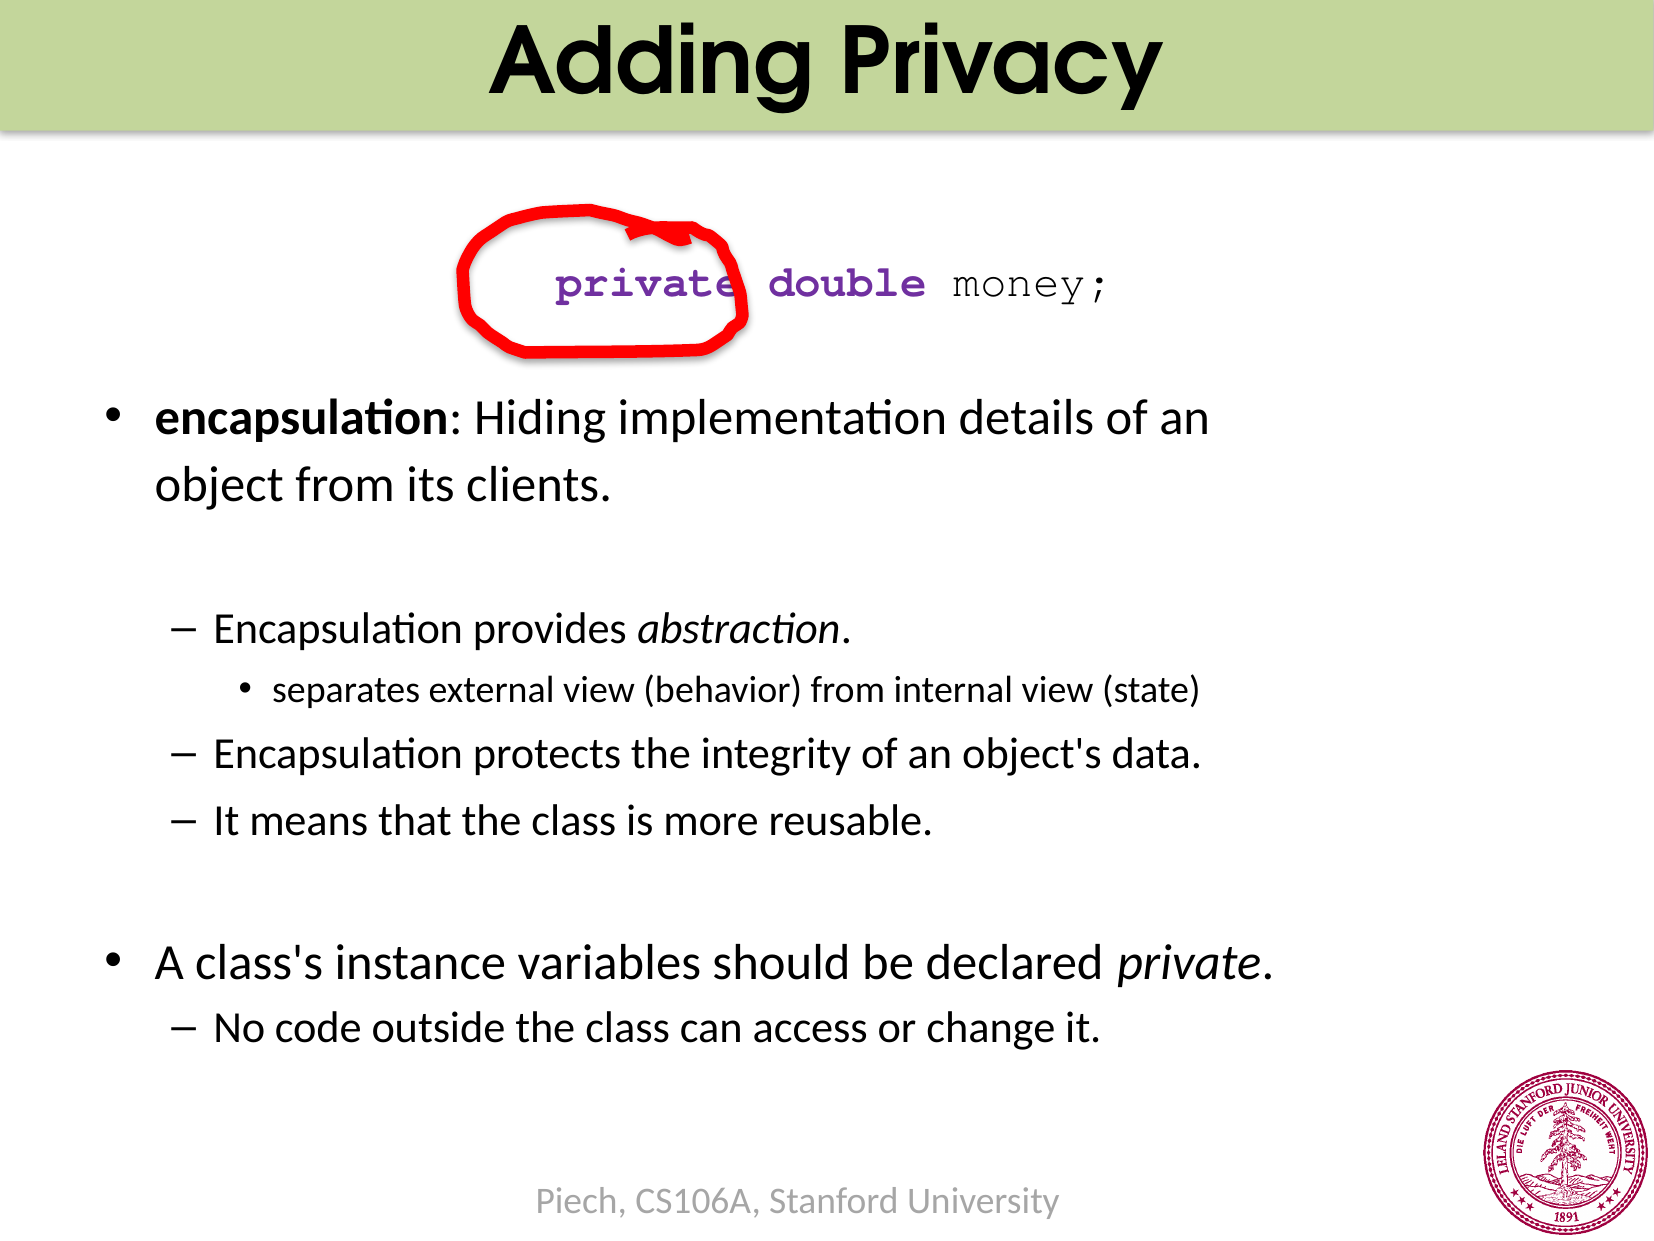

Adding Privacy

private double money;

encapsulation: Hiding implementation details of an
object from its clients.

Encapsulation provides abstraction.
separates external view (behavior) from internal view (state)
Encapsulation protects the integrity of an object's data.
It means that the class is more reusable.

A class's instance variables should be declared private.
No code outside the class can access or change it.